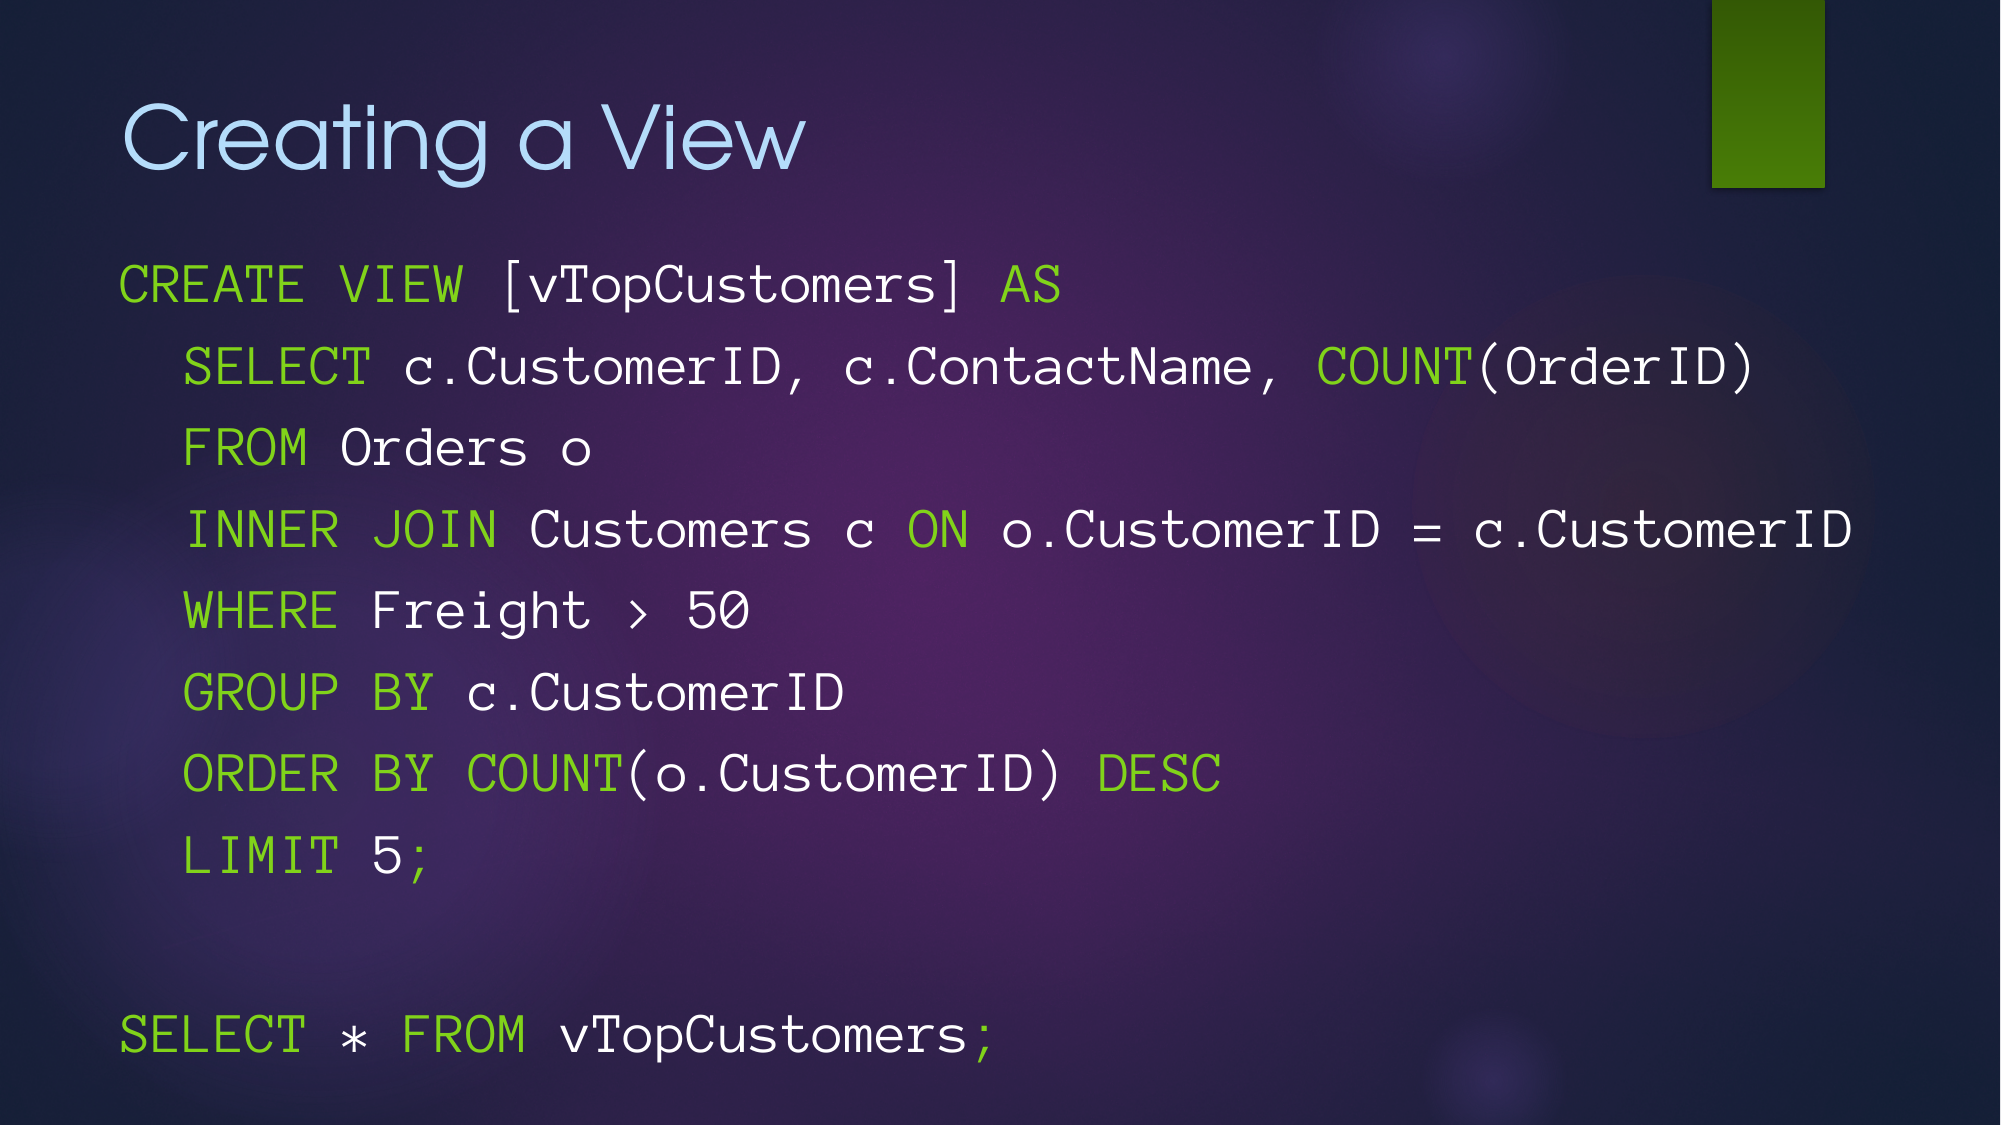

# Creating a View
CREATE VIEW [vTopCustomers] AS
SELECT c.CustomerID, c.ContactName, COUNT(OrderID)
FROM Orders o
		INNER JOIN Customers c ON o.CustomerID = c.CustomerID
WHERE Freight > 50
GROUP BY c.CustomerID
ORDER BY COUNT(o.CustomerID) DESC
LIMIT 5;

SELECT * FROM vTopCustomers;